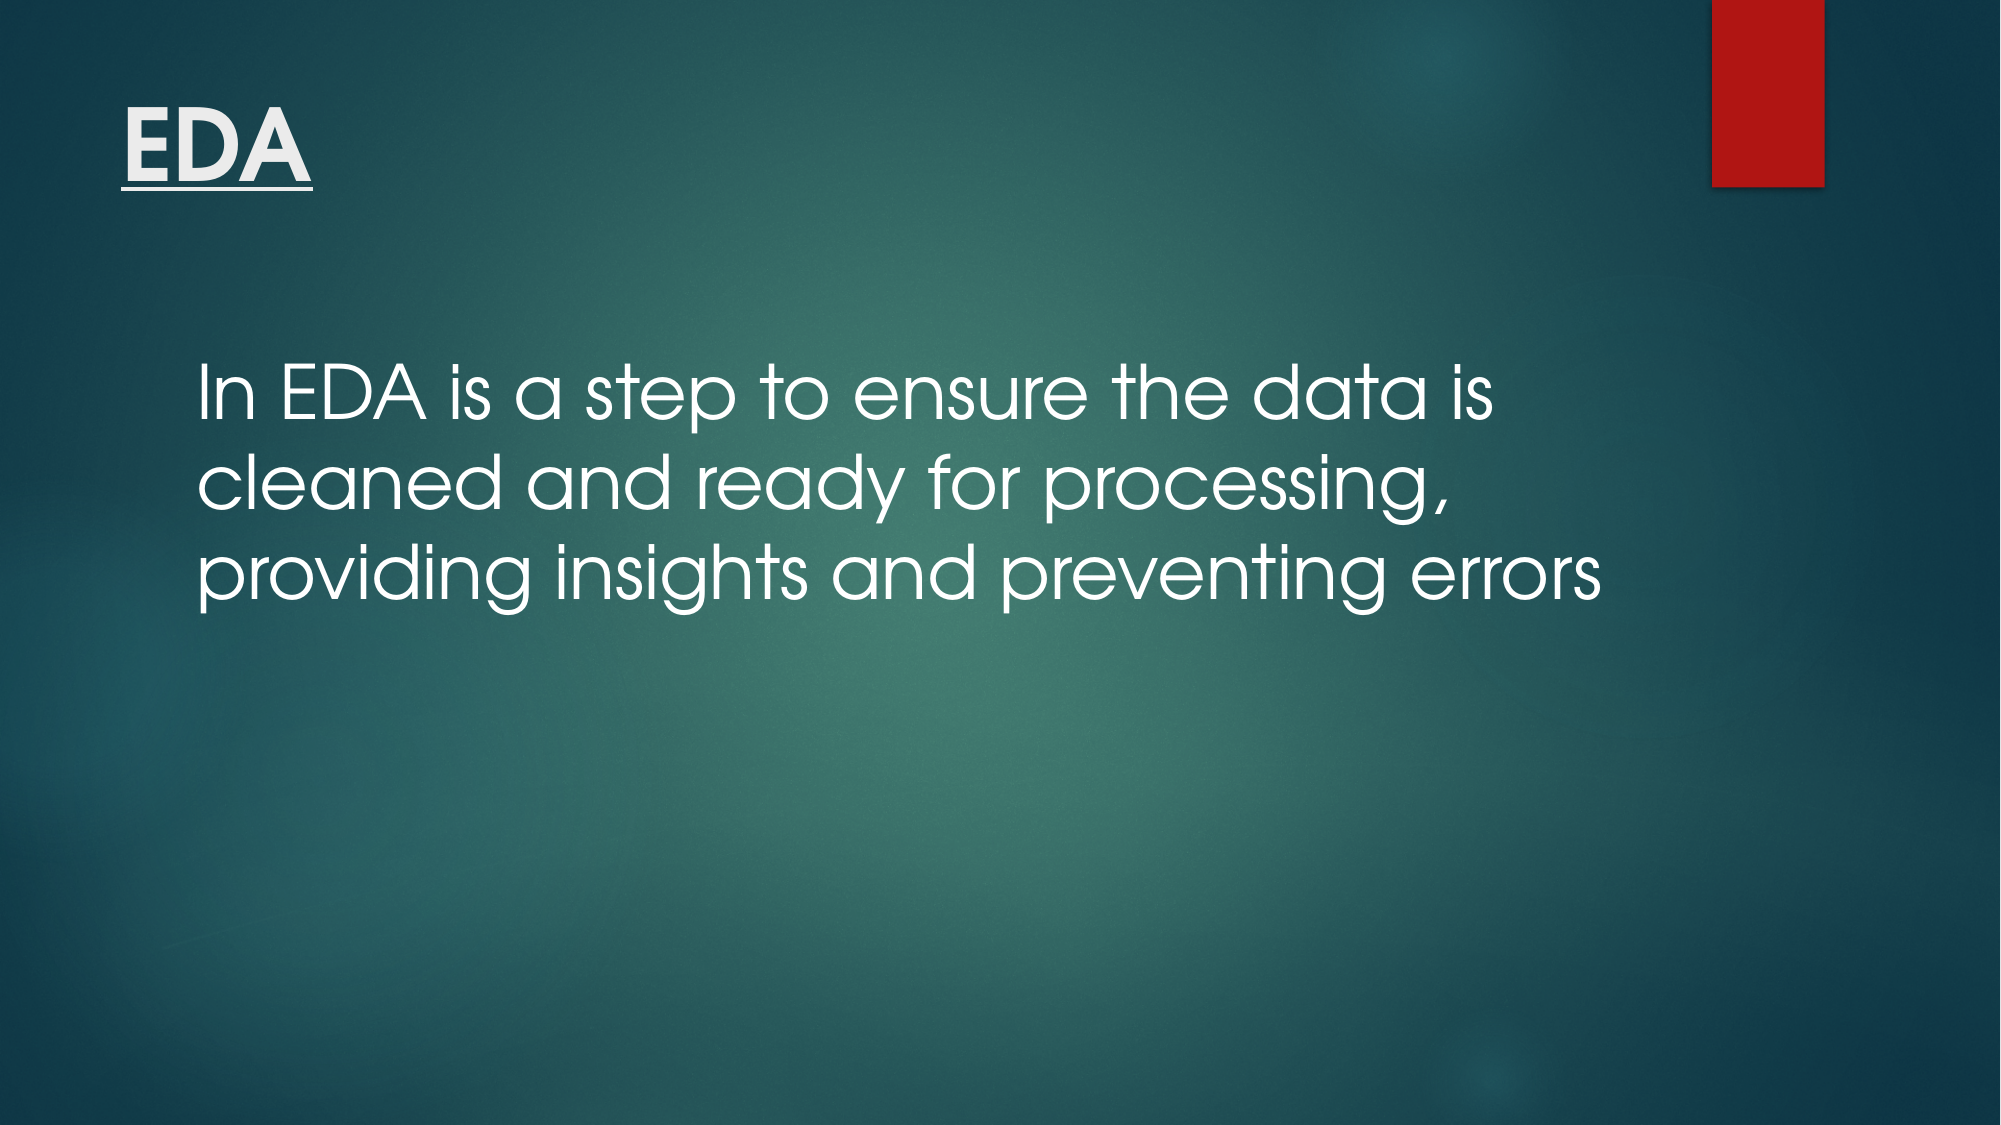

# EDA
In EDA is a step to ensure the data is cleaned and ready for processing, providing insights and preventing errors